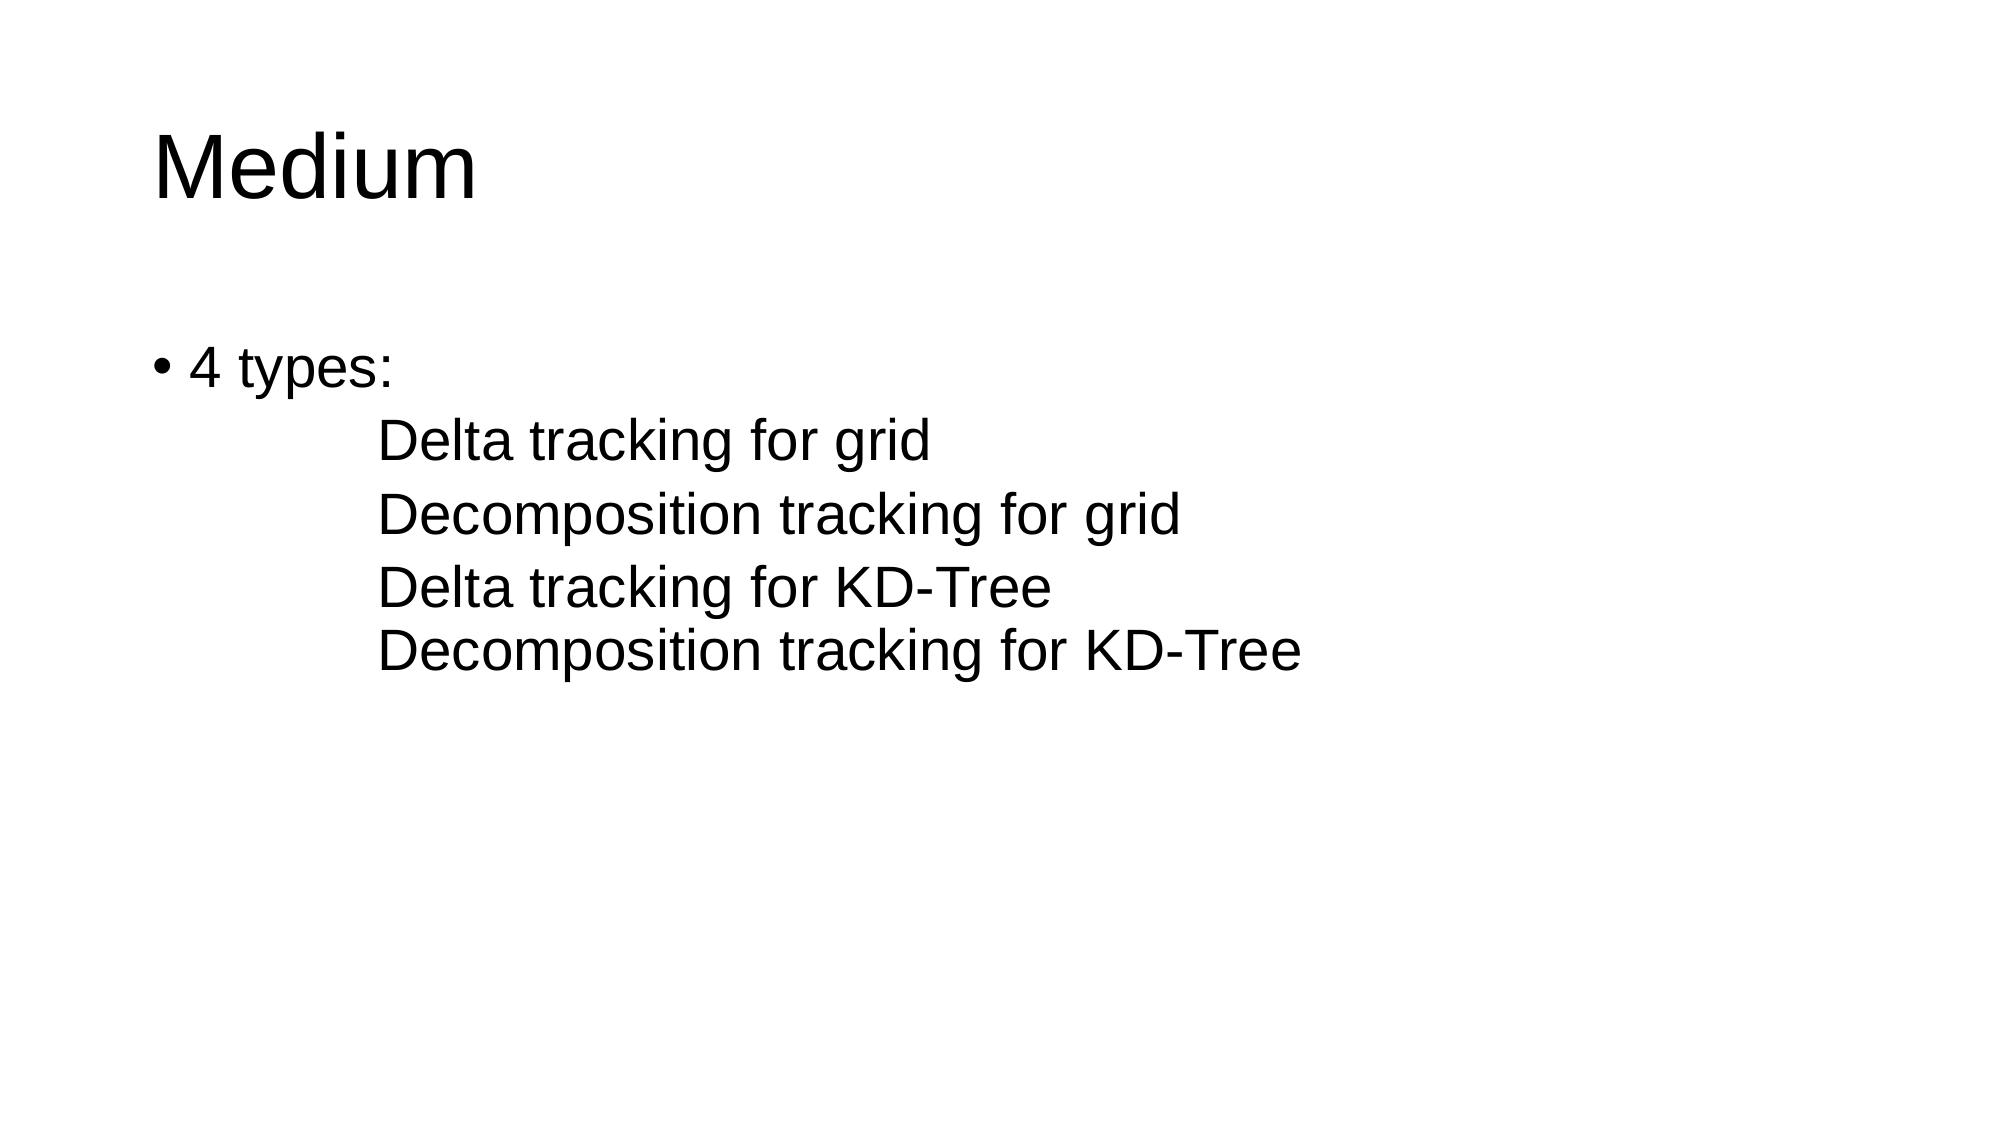

# Medium
4 types:
Delta tracking for grid
Decomposition tracking for grid
Delta tracking for KD-Tree
Decomposition tracking for KD-Tree